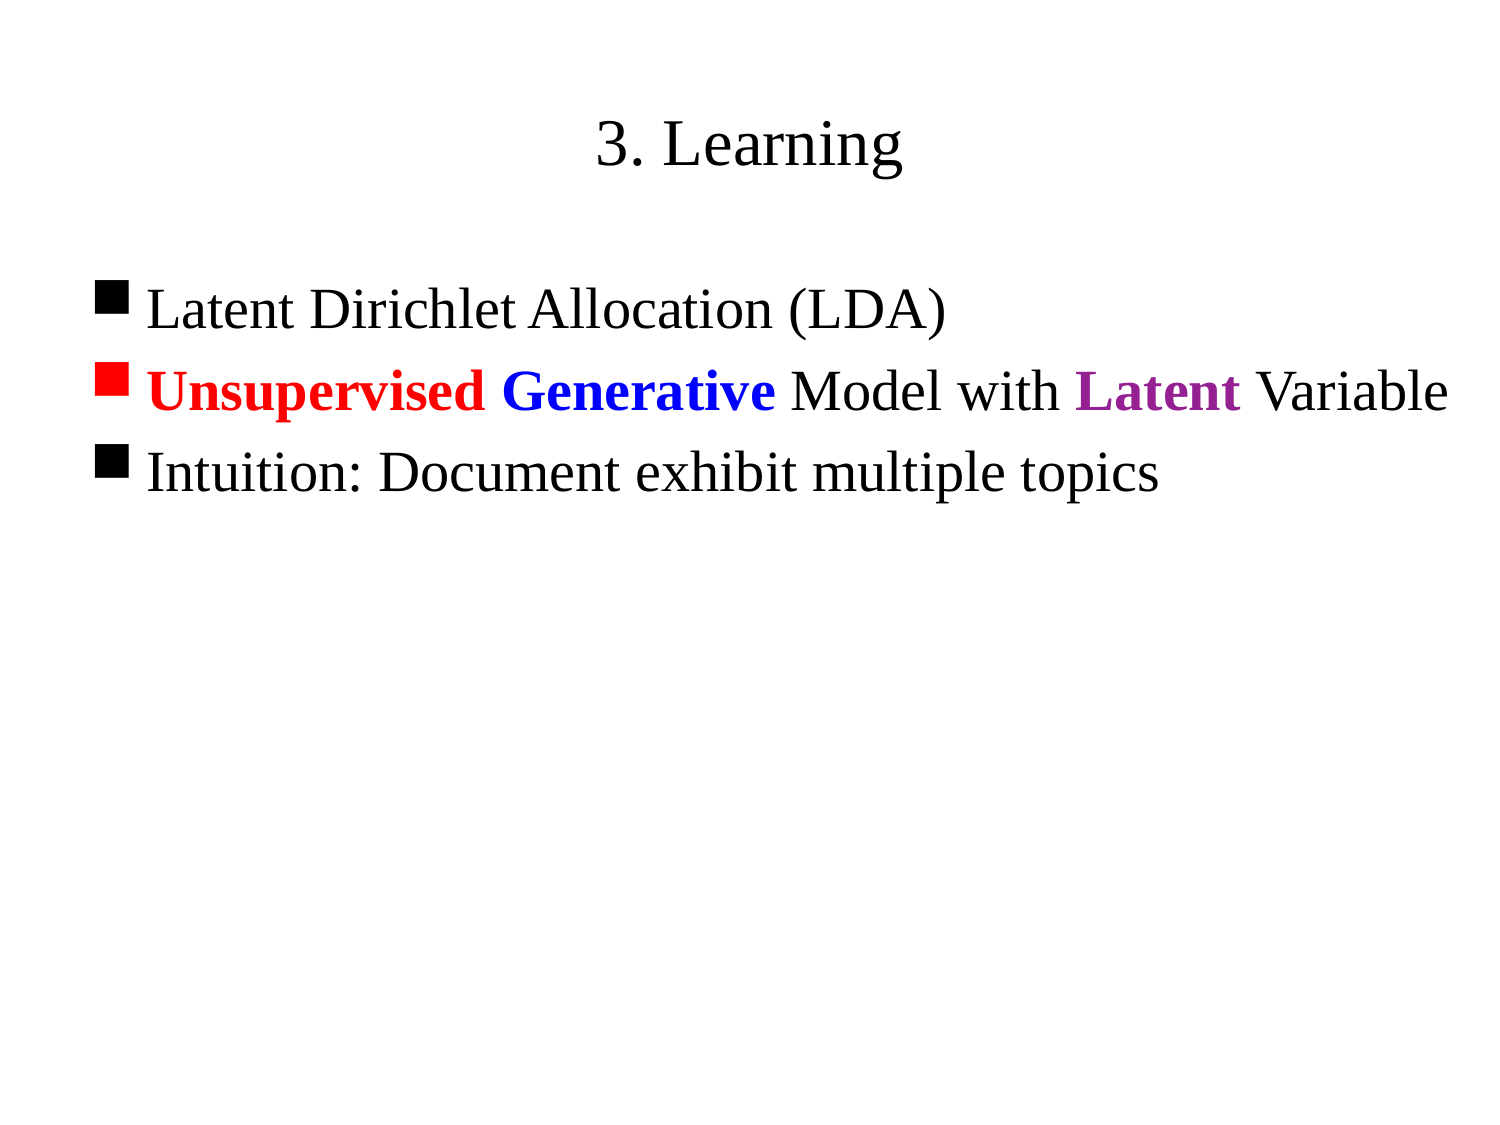

# 3. Learning
Latent Dirichlet Allocation (LDA)
Unsupervised Generative Model with Latent Variable
Intuition: Document exhibit multiple topics